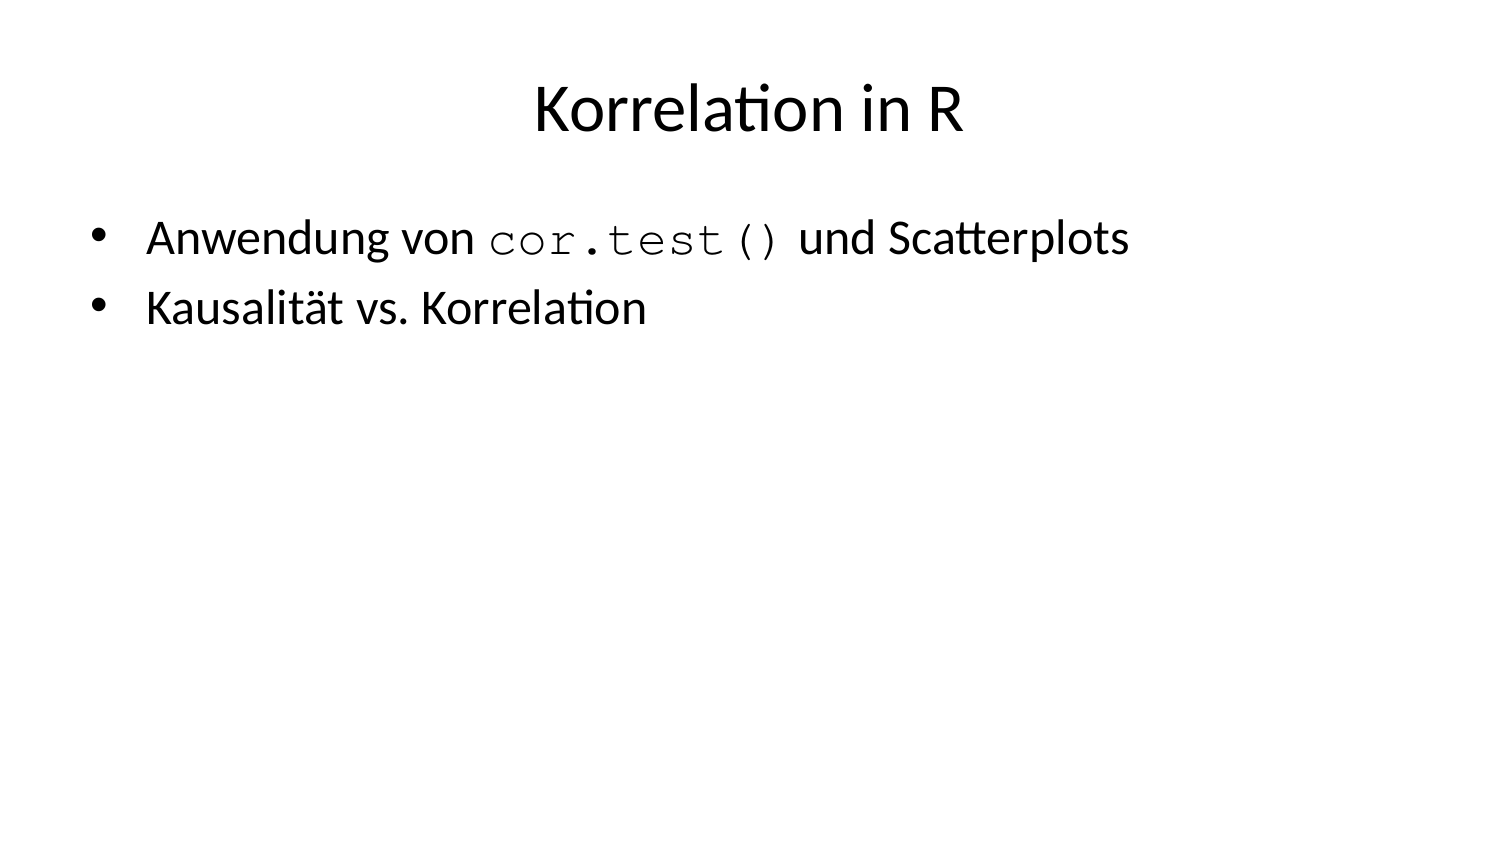

# Korrelation in R
Anwendung von cor.test() und Scatterplots
Kausalität vs. Korrelation